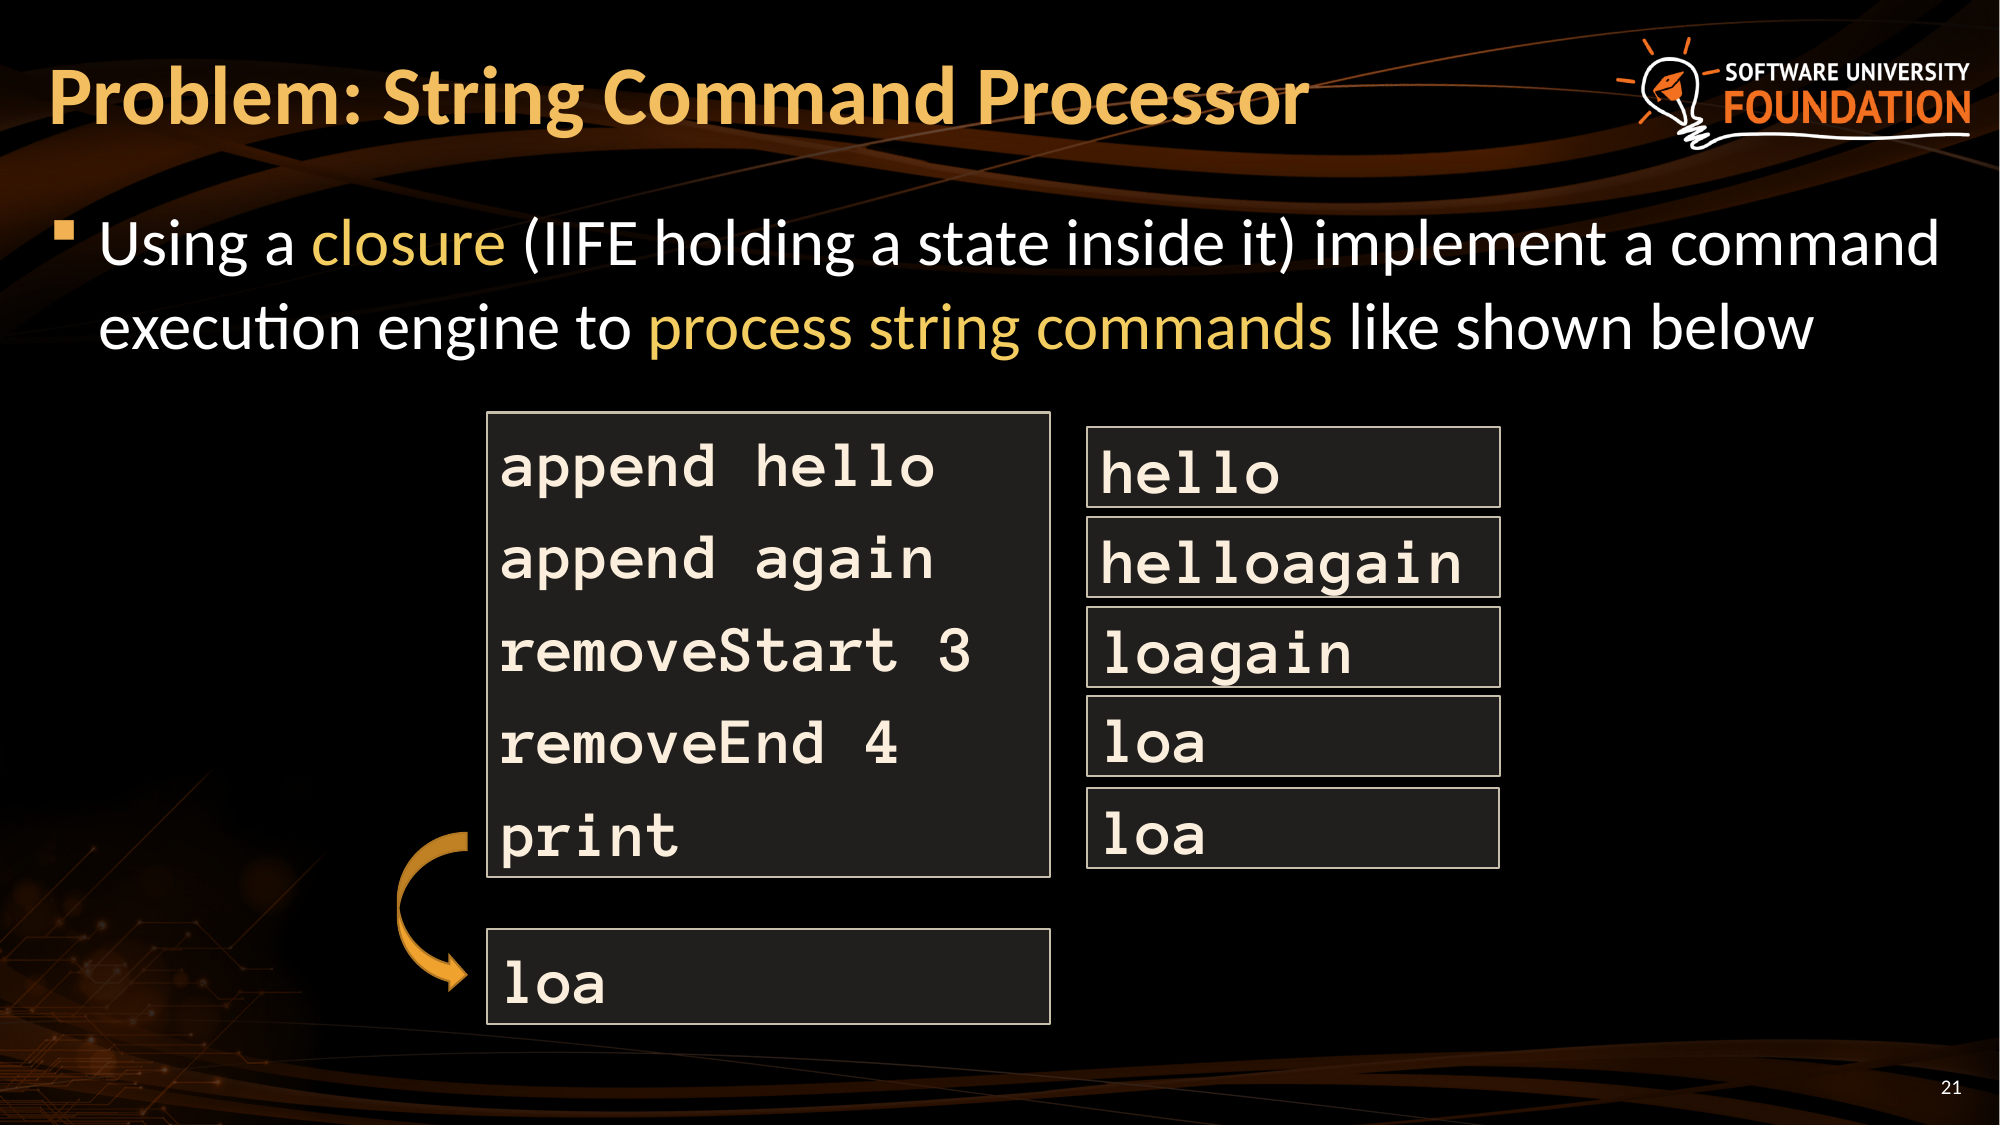

# Problem: String Command Processor
Using a closure (IIFE holding a state inside it) implement a command execution engine to process string commands like shown below
append hello
append again
removeStart 3
removeEnd 4
print
hello
helloagain
loagain
loa
loa

loa
21